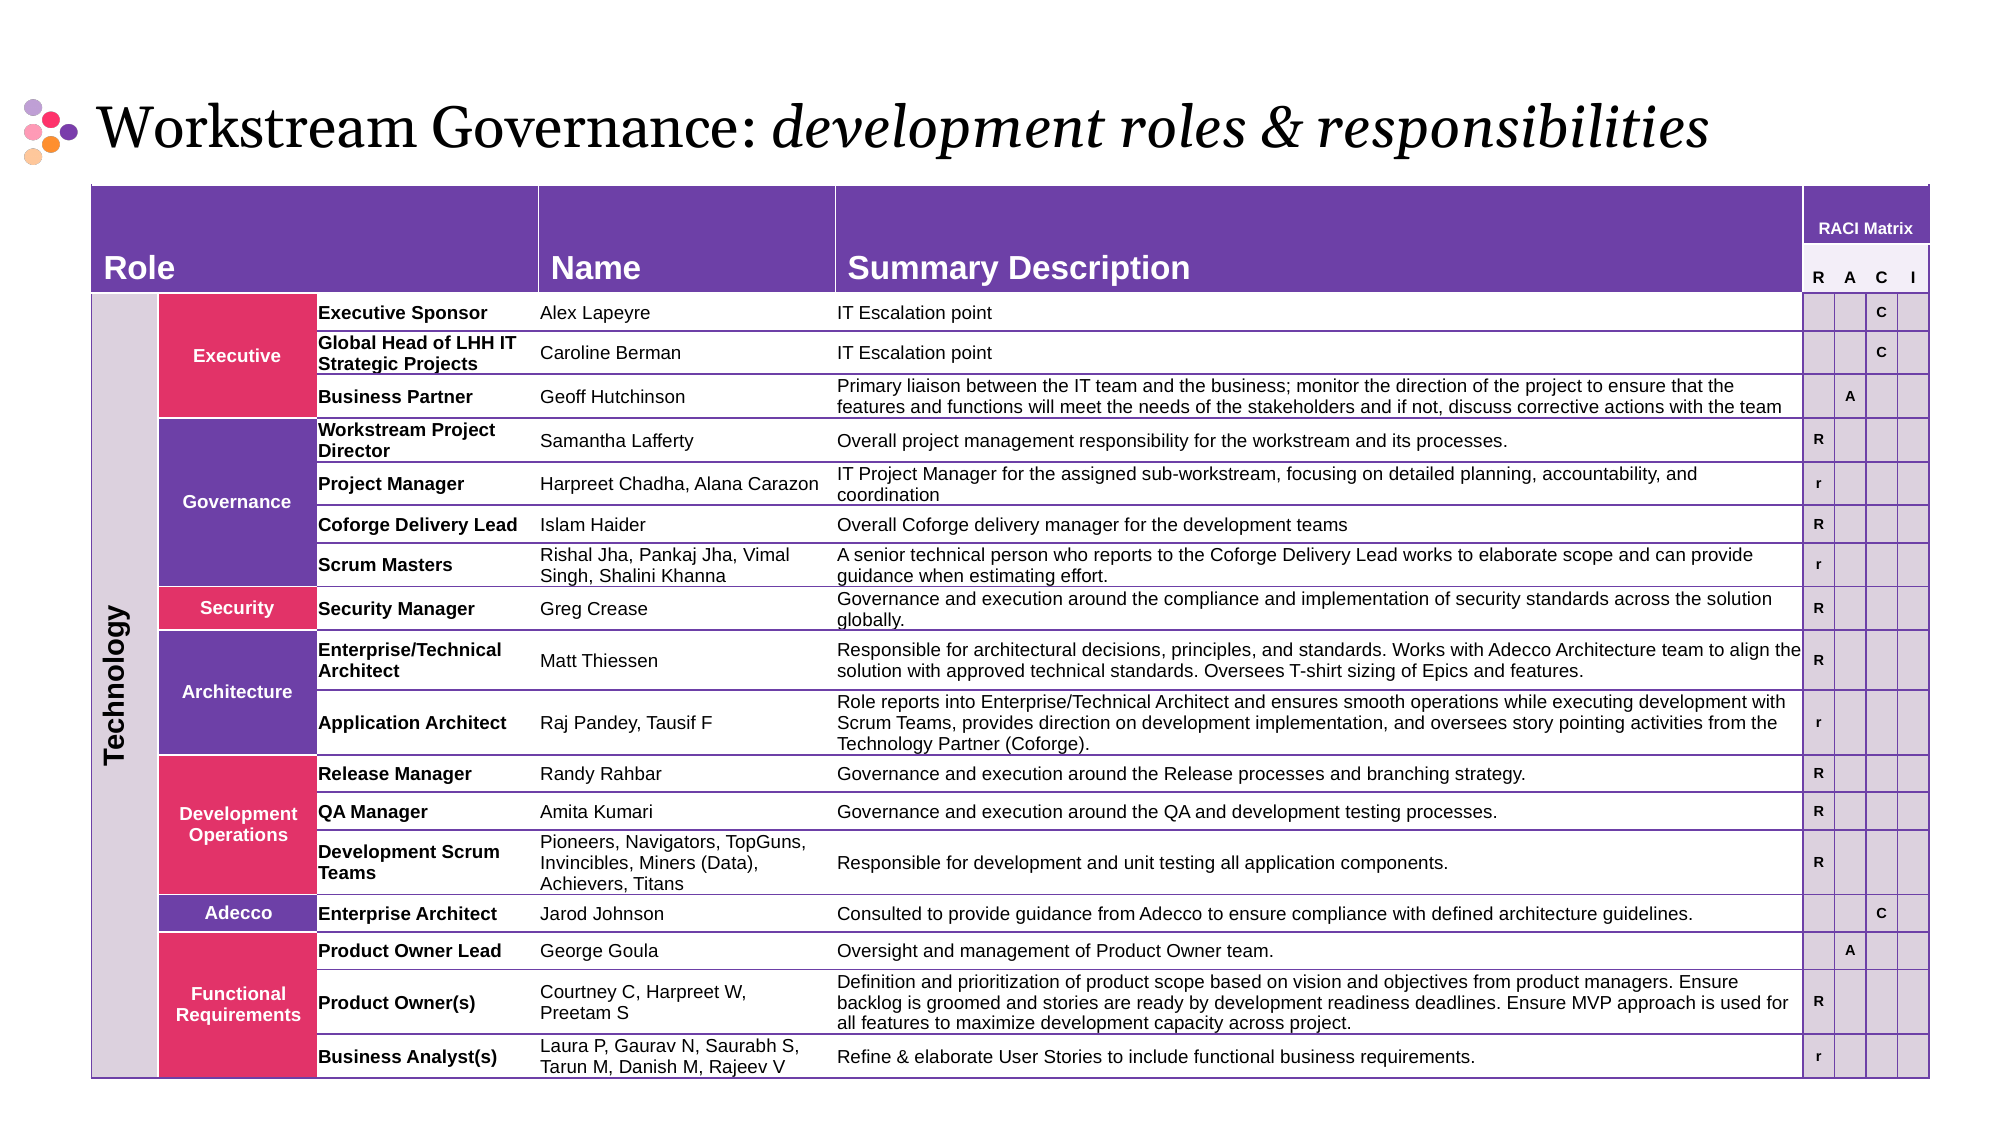

Workstream Governance: development roles & responsibilities
| Role |  |  | Name | Summary Description | RACI Matrix |  |  |  |
| --- | --- | --- | --- | --- | --- | --- | --- | --- |
|  |  |  |  |  | R | A | C | I |
| Technology | Executive | Executive Sponsor | Alex Lapeyre | IT Escalation point |  |  | C |  |
|  |  | Global Head of LHH IT Strategic Projects | Caroline Berman | IT Escalation point |  |  | C |  |
|  |  | Business Partner | Geoff Hutchinson | Primary liaison between the IT team and the business; monitor the direction of the project to ensure that the features and functions will meet the needs of the stakeholders and if not, discuss corrective actions with the team |  | A |  |  |
|  | Governance | Workstream Project Director | Samantha Lafferty | Overall project management responsibility for the workstream and its processes. | R |  |  |  |
|  | Governance | Project Manager | Harpreet Chadha, Alana Carazon | IT Project Manager for the assigned sub-workstream, focusing on detailed planning, accountability, and coordination | r |  |  |  |
|  |  | Coforge Delivery Lead | Islam Haider | Overall Coforge delivery manager for the development teams | R |  |  |  |
|  |  | Scrum Masters | Rishal Jha, Pankaj Jha, Vimal Singh, Shalini Khanna | A senior technical person who reports to the Coforge Delivery Lead works to elaborate scope and can provide guidance when estimating effort. | r |  |  |  |
|  | Security | Security Manager | Greg Crease | Governance and execution around the compliance and implementation of security standards across the solution globally. | R |  |  |  |
|  | Architecture | Enterprise/Technical Architect | Matt Thiessen | Responsible for architectural decisions, principles, and standards. Works with Adecco Architecture team to align the solution with approved technical standards. Oversees T-shirt sizing of Epics and features. | R |  |  |  |
|  |  | Application Architect | Raj Pandey, Tausif F | Role reports into Enterprise/Technical Architect and ensures smooth operations while executing development with Scrum Teams, provides direction on development implementation, and oversees story pointing activities from the Technology Partner (Coforge). | r |  |  |  |
|  | Development Operations | Release Manager | Randy Rahbar | Governance and execution around the Release processes and branching strategy. | R |  |  |  |
|  |  | QA Manager | Amita Kumari | Governance and execution around the QA and development testing processes. | R |  |  |  |
|  |  | Development Scrum Teams | Pioneers, Navigators, TopGuns, Invincibles, Miners (Data), Achievers, Titans | Responsible for development and unit testing all application components. | R |  |  |  |
|  | Adecco | Enterprise Architect | Jarod Johnson | Consulted to provide guidance from Adecco to ensure compliance with defined architecture guidelines. |  |  | C |  |
|  | Functional Requirements | Product Owner Lead | George Goula | Oversight and management of Product Owner team. |  | A |  |  |
|  | Functional Requirements | Product Owner(s) | Courtney C, Harpreet W,  Preetam S | Definition and prioritization of product scope based on vision and objectives from product managers. Ensure backlog is groomed and stories are ready by development readiness deadlines. Ensure MVP approach is used for all features to maximize development capacity across project. | R |  |  |  |
|  |  | Business Analyst(s) | Laura P, Gaurav N, Saurabh S, Tarun M, Danish M, Rajeev V | Refine & elaborate User Stories to include functional business requirements. | r |  |  |  |